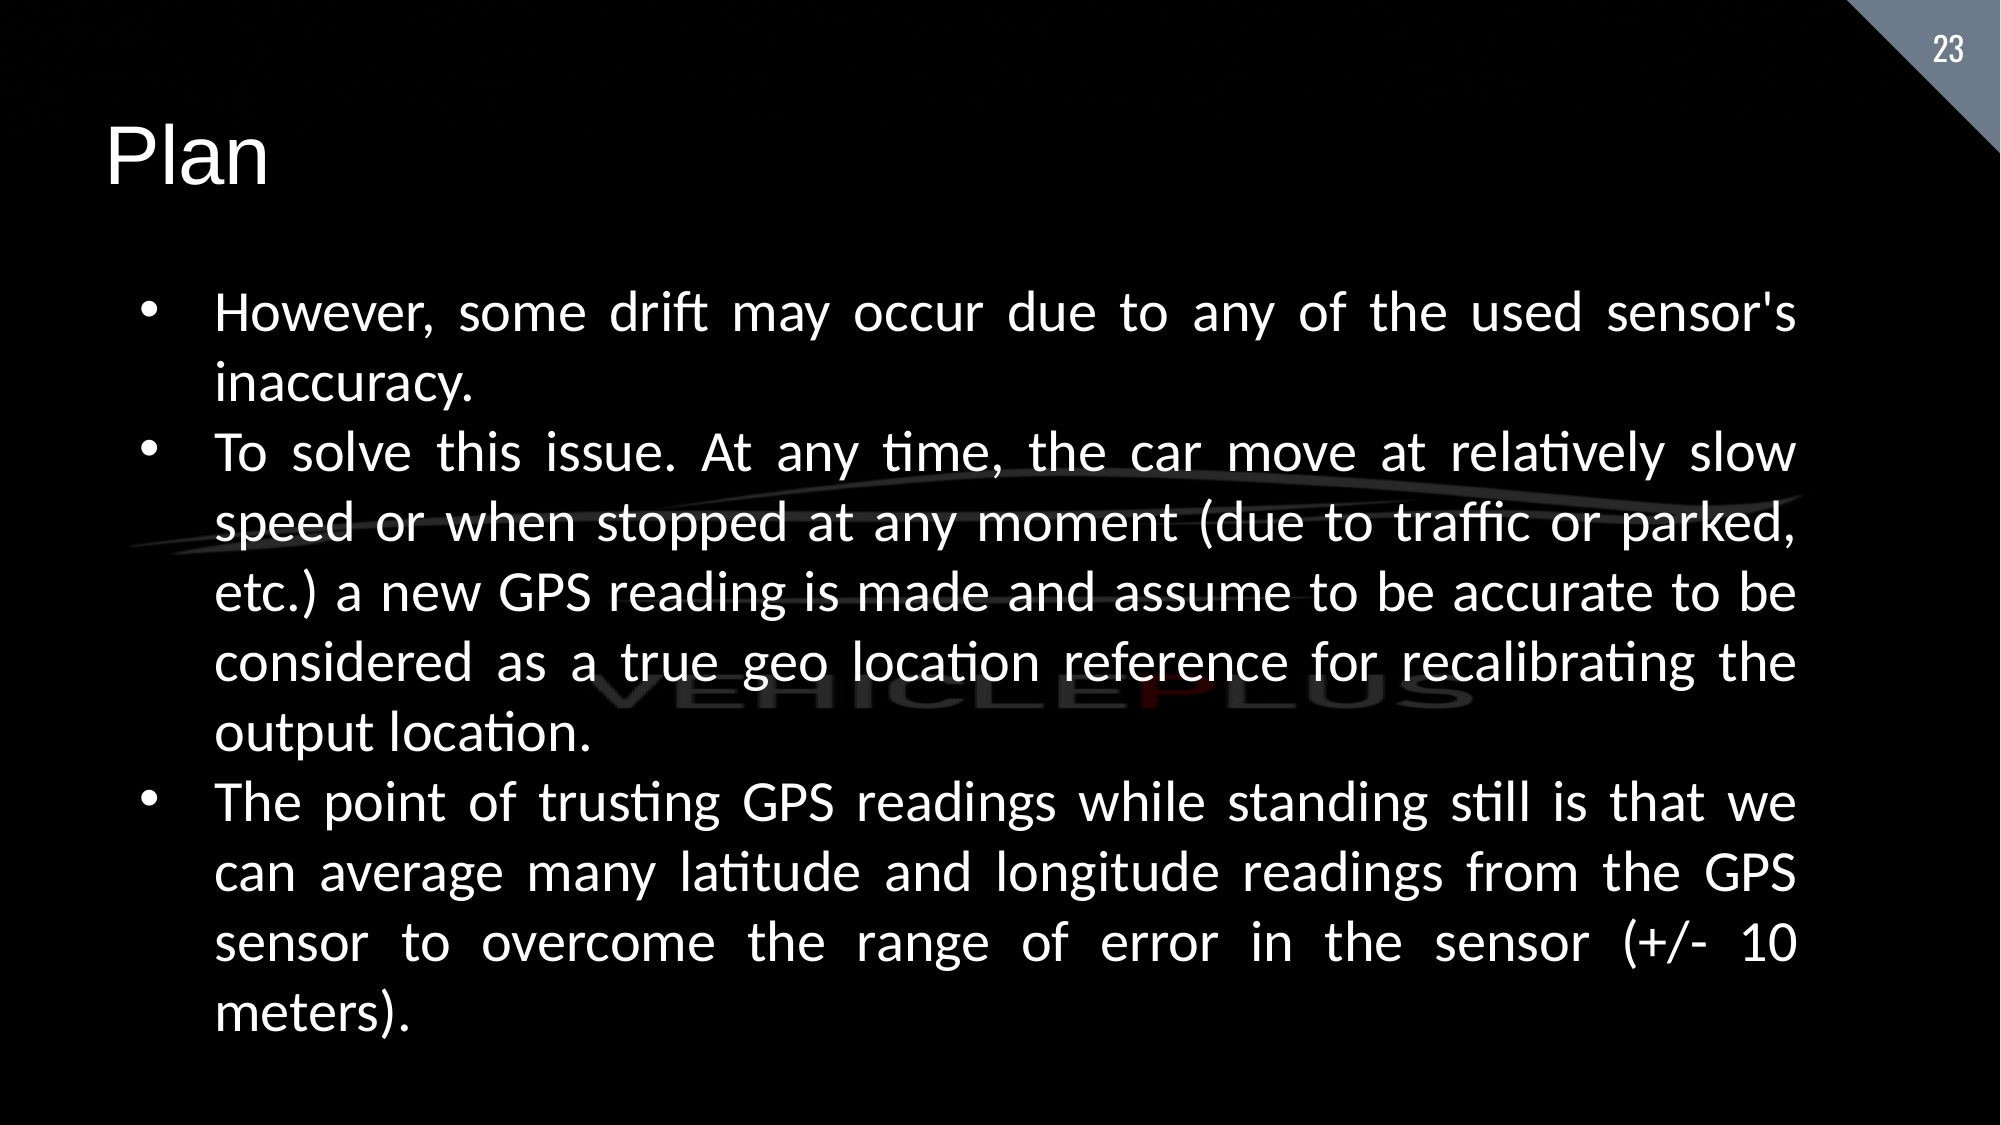

Plan
However, some drift may occur due to any of the used sensor's inaccuracy.
To solve this issue. At any time, the car move at relatively slow speed or when stopped at any moment (due to traffic or parked, etc.) a new GPS reading is made and assume to be accurate to be considered as a true geo location reference for recalibrating the output location.
The point of trusting GPS readings while standing still is that we can average many latitude and longitude readings from the GPS sensor to overcome the range of error in the sensor (+/- 10 meters).